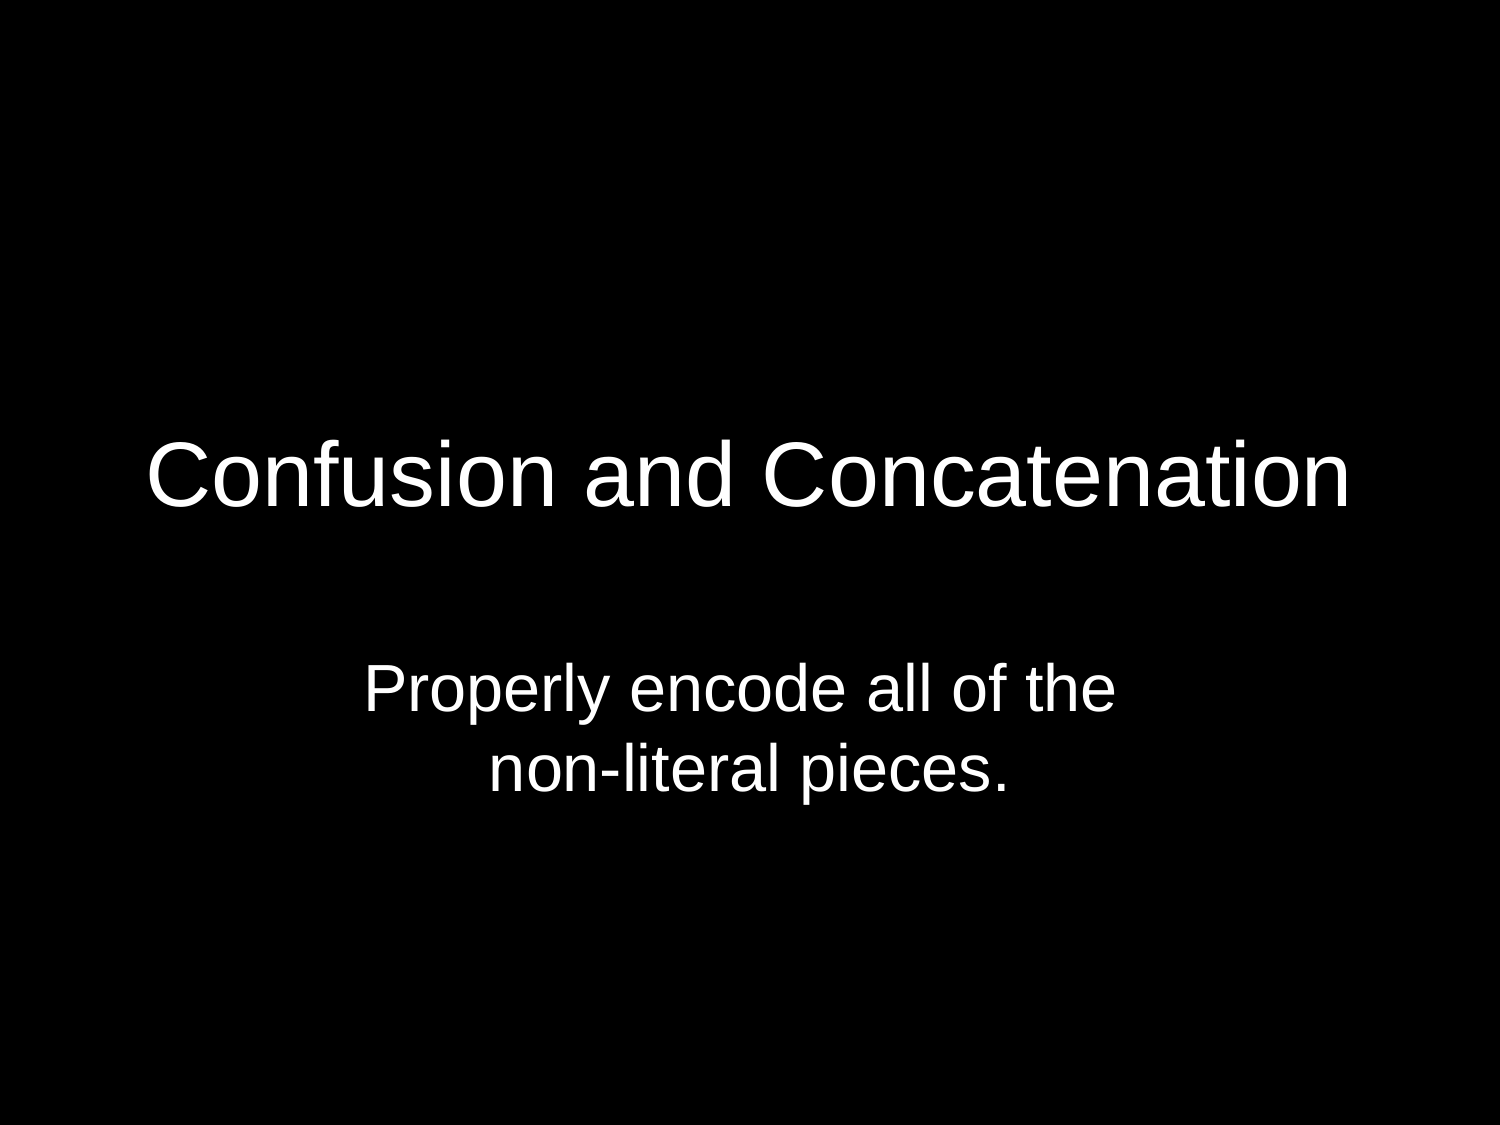

# Confusion and Concatenation
Properly encode all of the
non-literal pieces.